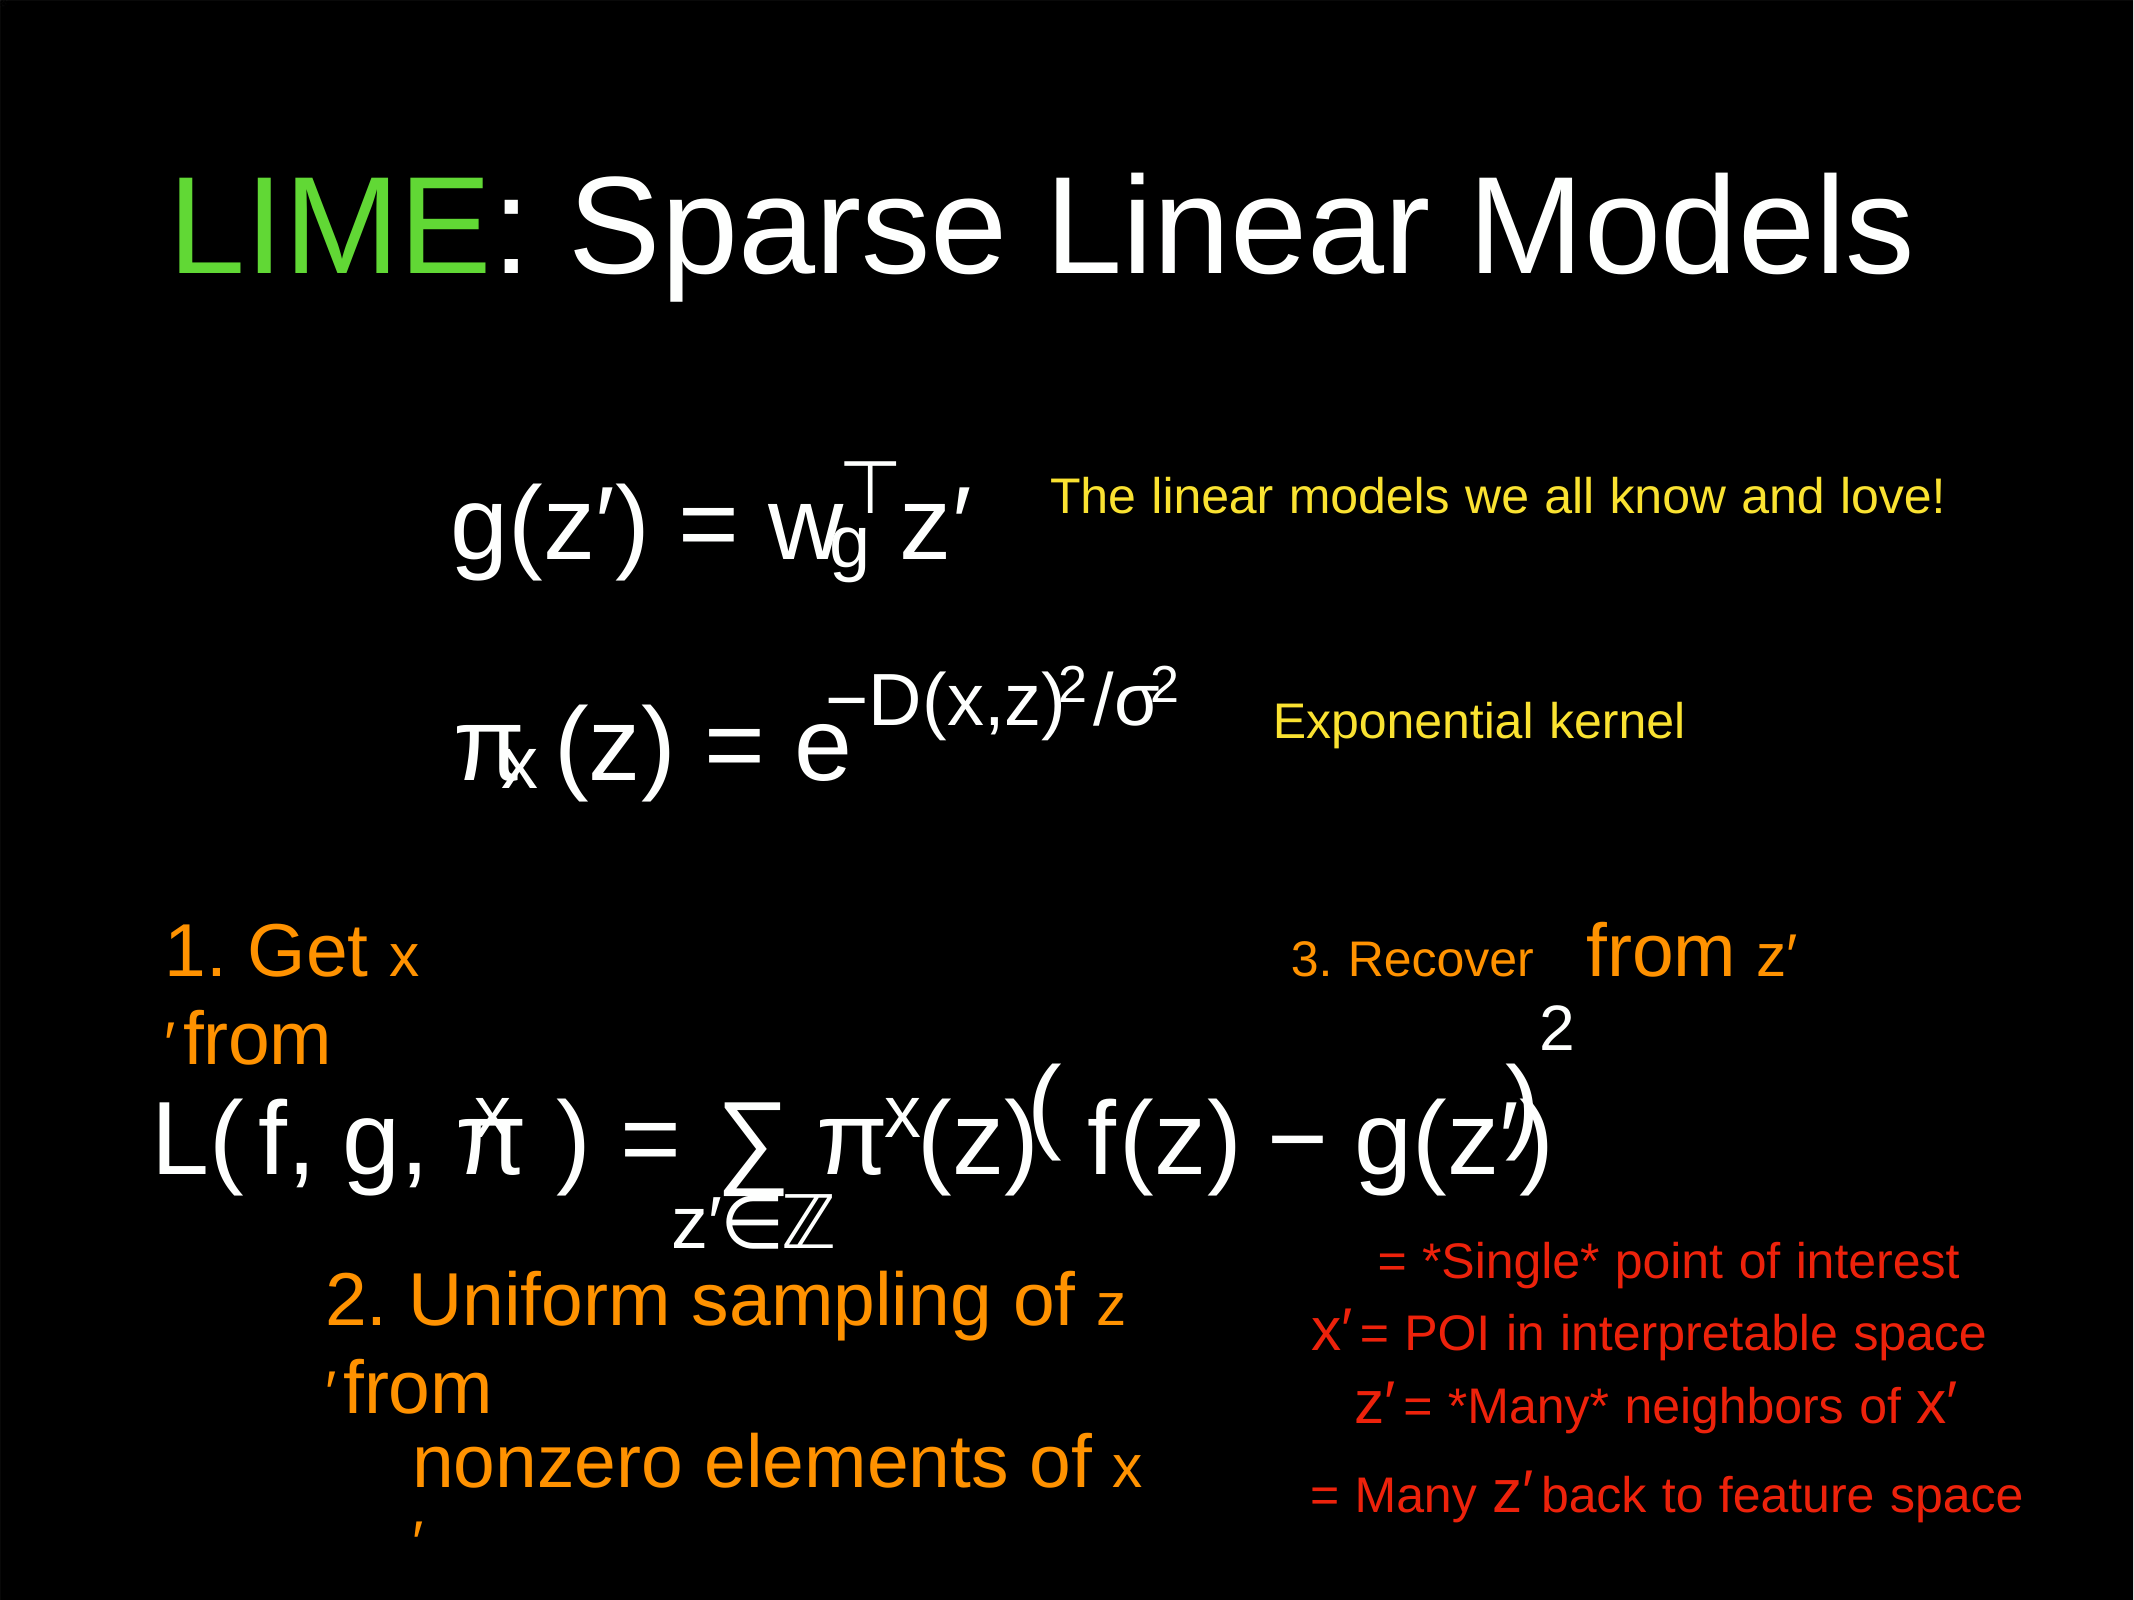

LIME: Sparse Linear Models
⊤
g(z′) = w z′
The linear models we all know and love!
g
2 2
−D(x,z) /σ
π (z) = e
Exponential kernel
x
1. Get x′from
3. Recover from z′
( )2
L(f, g, π ) = ∑ π (z) f(z) − g(z′)
x
x
z′∈ℤ
= *Single* point of interest
x′= POI in interpretable space
z′= *Many* neighbors of x′
2. Uniform sampling of z′from
nonzero elements of x′
= Many z′back to feature space